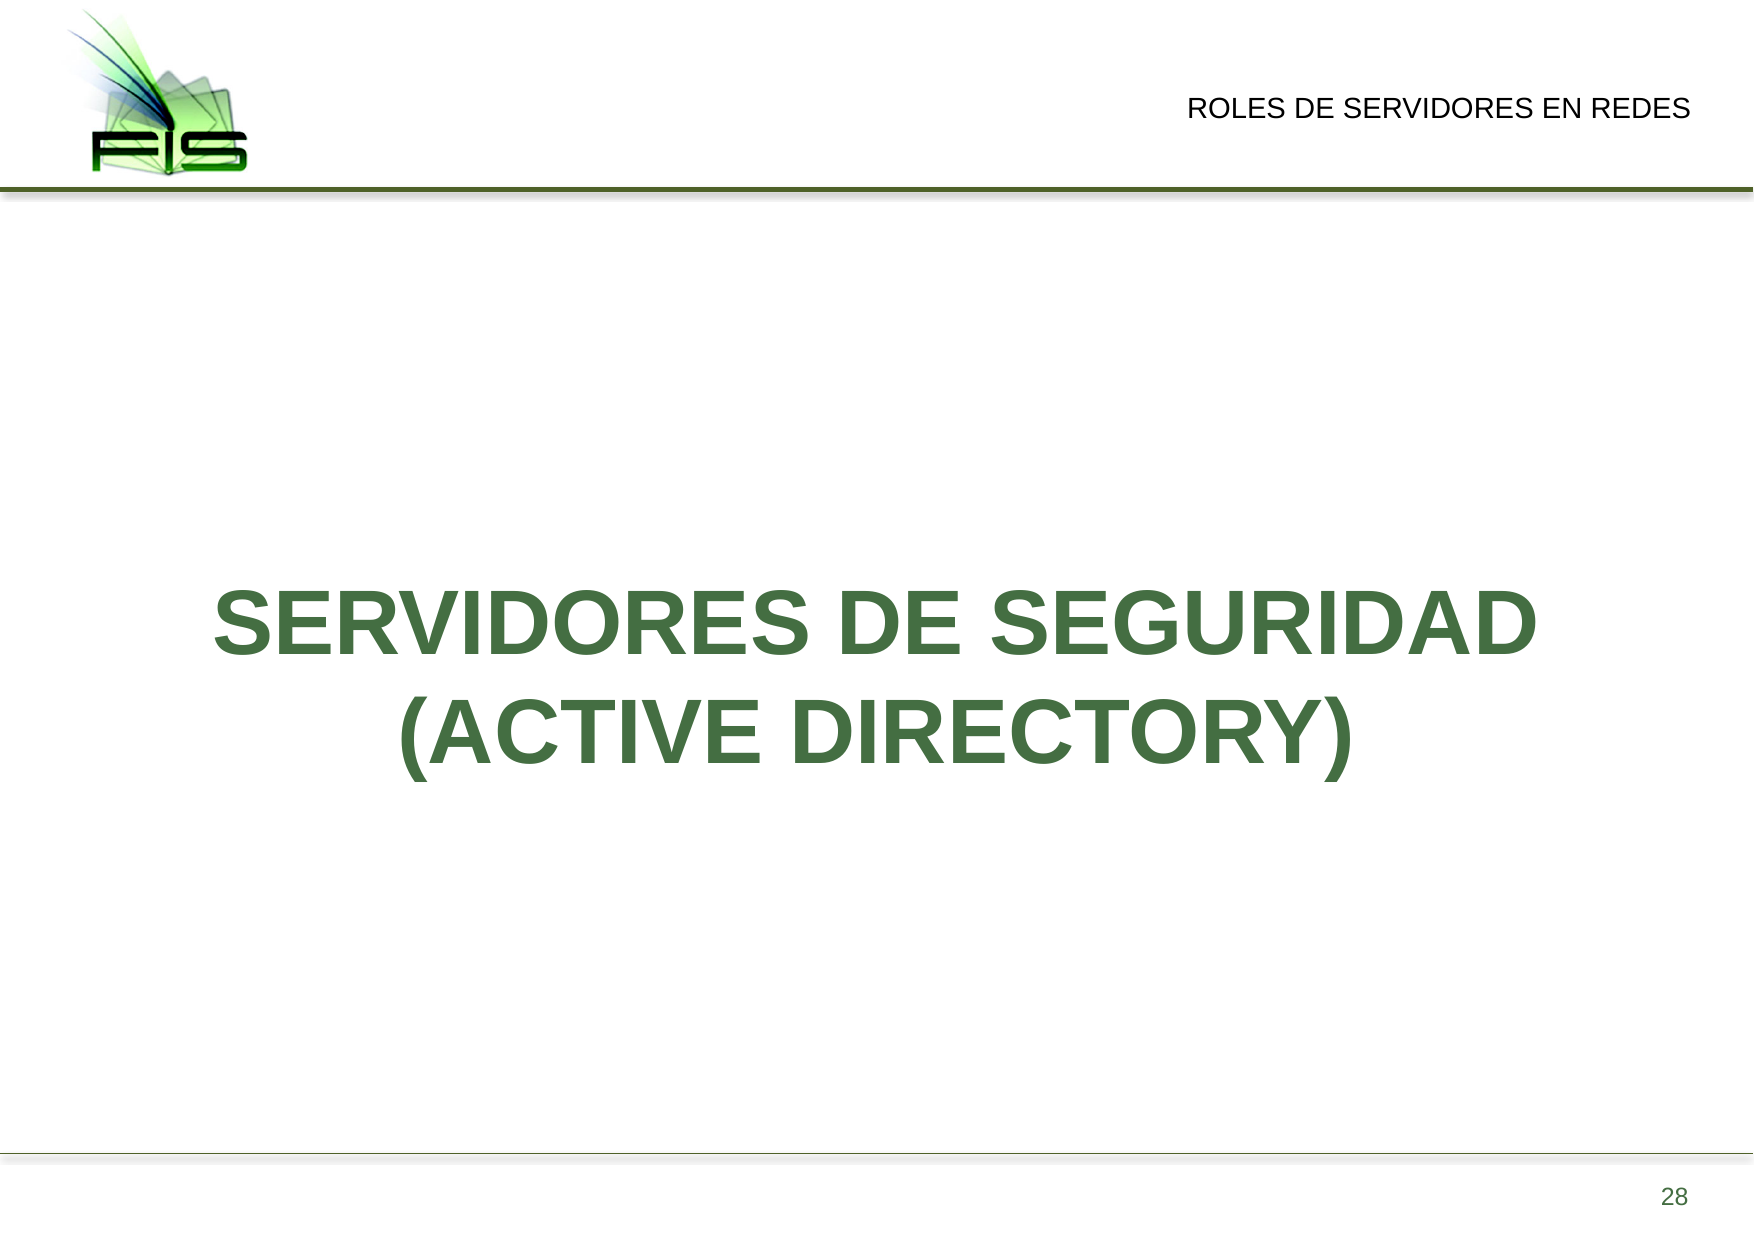

ROLES DE SERVIDORES EN REDES

# SERVIDORES DE SEGURIDAD (ACTIVE DIRECTORY)
28